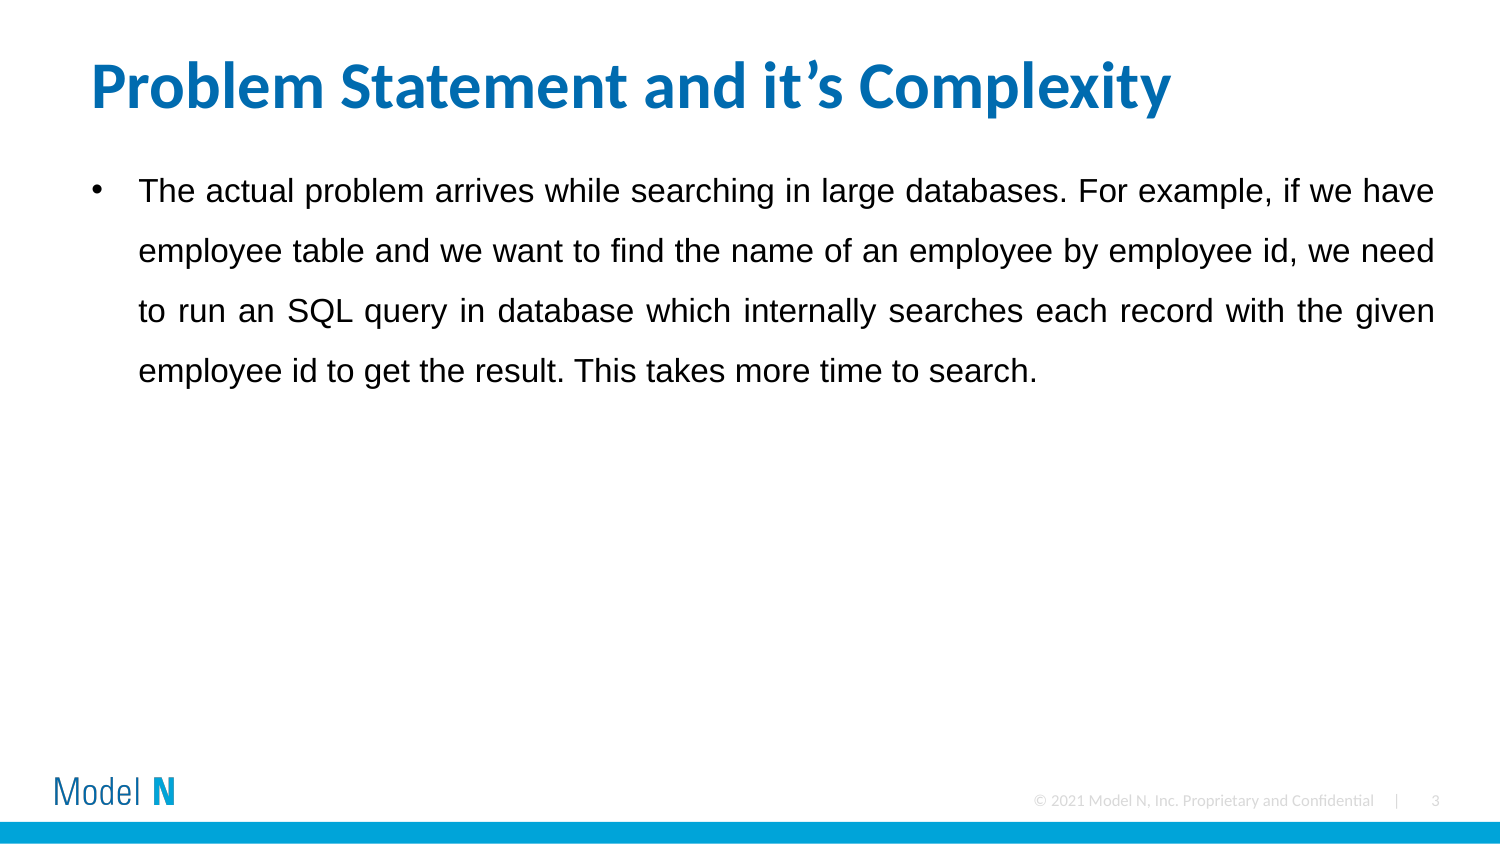

# Problem Statement and it’s Complexity
The actual problem arrives while searching in large databases. For example, if we have employee table and we want to find the name of an employee by employee id, we need to run an SQL query in database which internally searches each record with the given employee id to get the result. This takes more time to search.
© 2021 Model N, Inc. Proprietary and Confidential     |

3